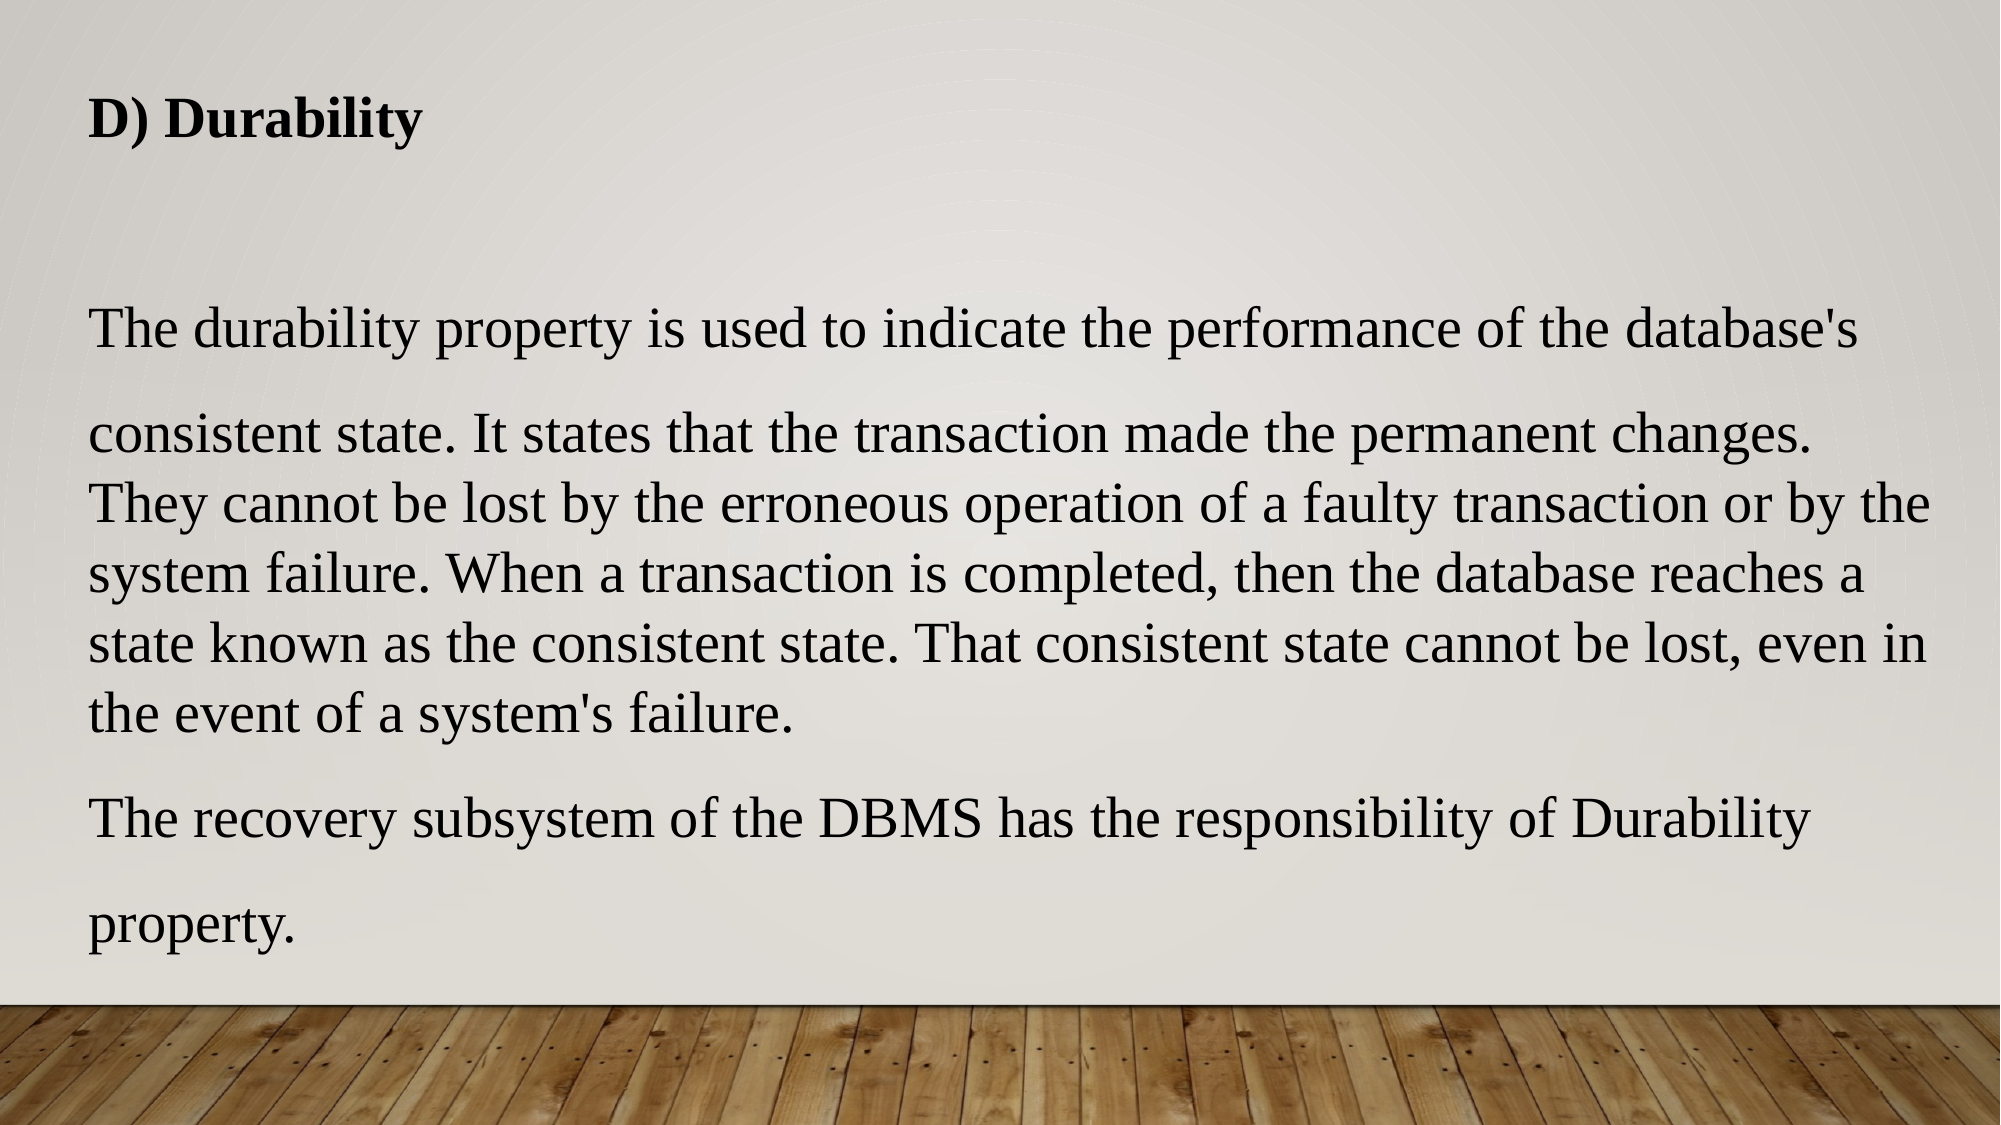

D) Durability

The durability property is used to indicate the performance of the database's consistent state. It states that the transaction made the permanent changes.
They cannot be lost by the erroneous operation of a faulty transaction or by the system failure. When a transaction is completed, then the database reaches a state known as the consistent state. That consistent state cannot be lost, even in the event of a system's failure.
The recovery subsystem of the DBMS has the responsibility of Durability property.